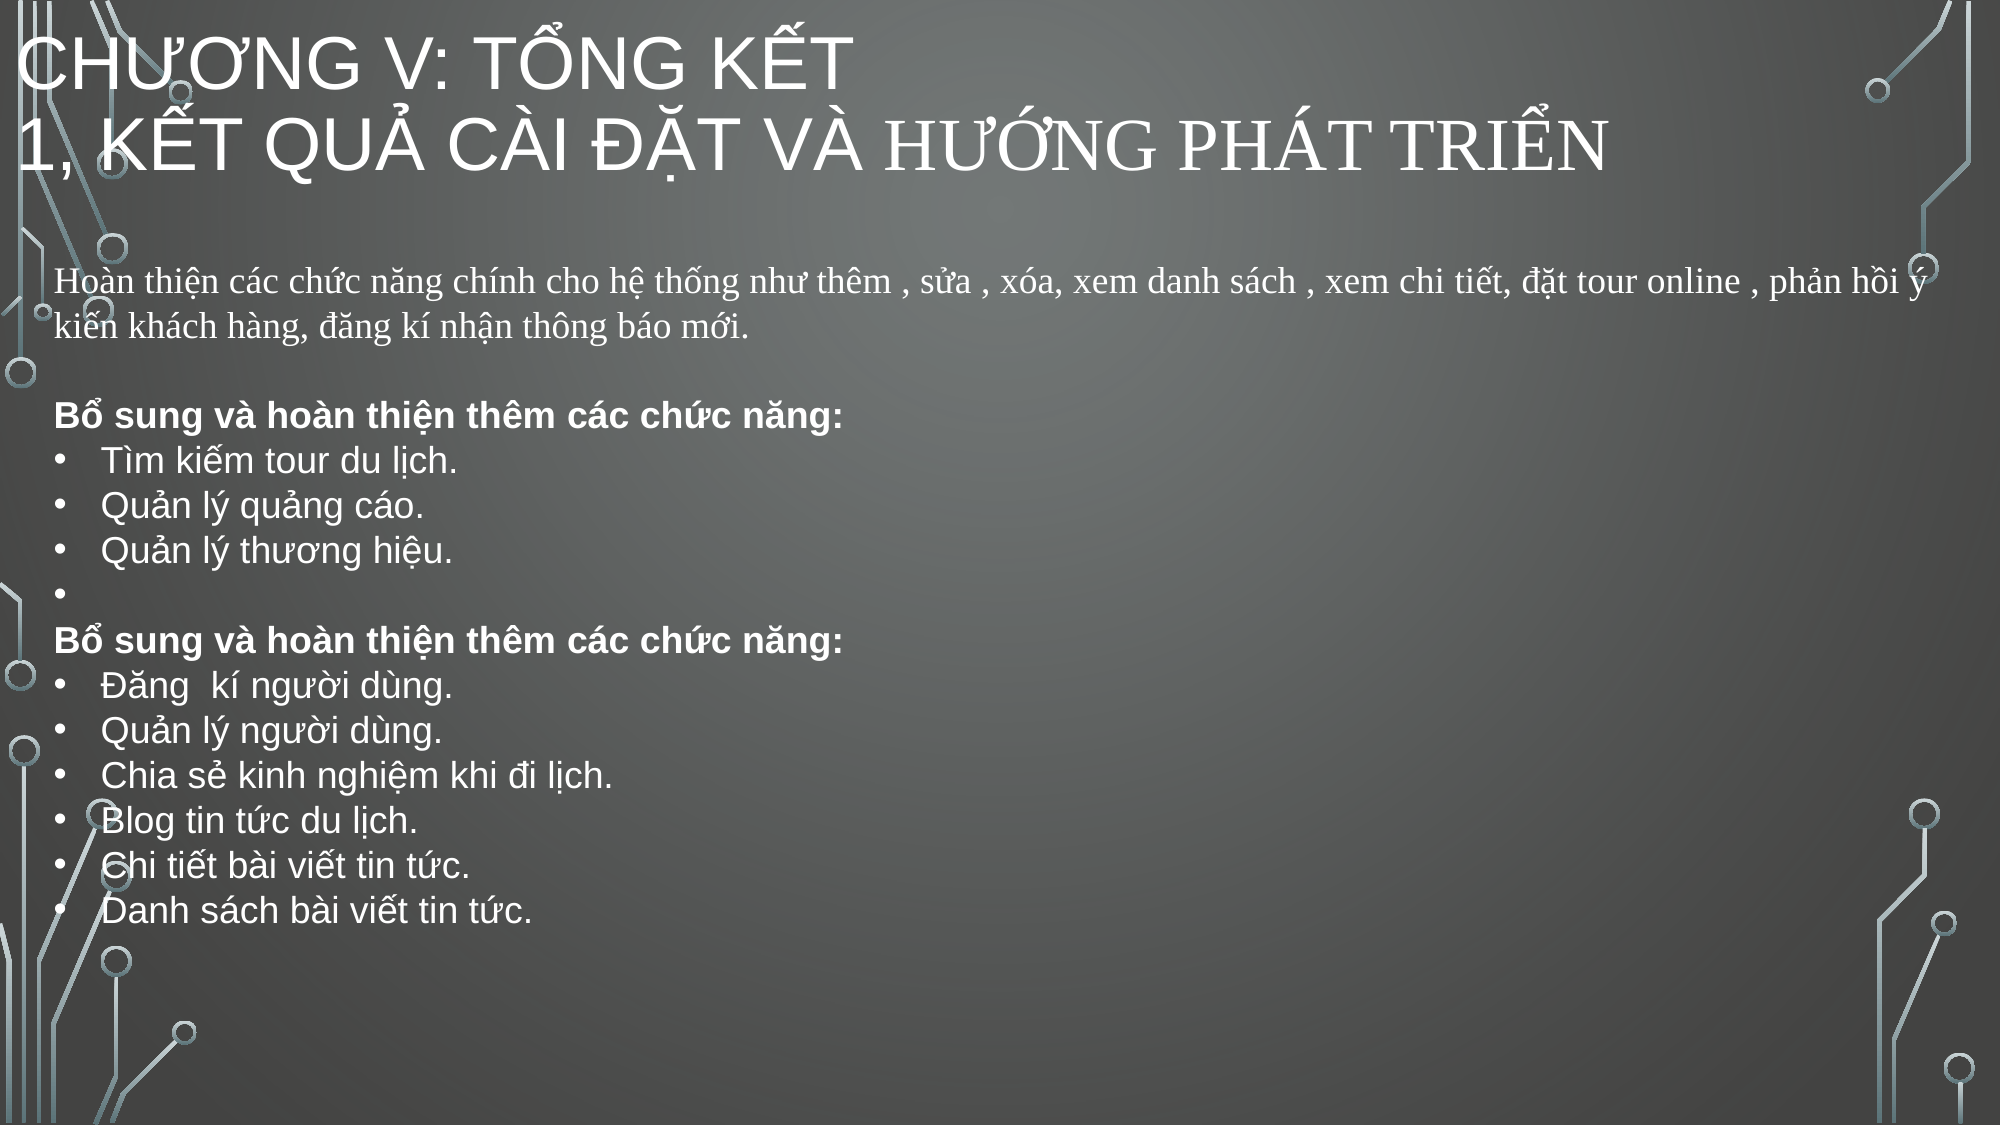

# Chương V: Tổng kết 1, Kết quả cài đặt và hướng phát triển

Hoàn thiện các chức năng chính cho hệ thống như thêm , sửa , xóa, xem danh sách , xem chi tiết, đặt tour online , phản hồi ý kiến khách hàng, đăng kí nhận thông báo mới.

Bổ sung và hoàn thiện thêm các chức năng:
Tìm kiếm tour du lịch.
Quản lý quảng cáo.
Quản lý thương hiệu.

Bổ sung và hoàn thiện thêm các chức năng:
Đăng  kí người dùng.
Quản lý người dùng.
Chia sẻ kinh nghiệm khi đi lịch.
Blog tin tức du lịch.
Chi tiết bài viết tin tức.
Danh sách bài viết tin tức.